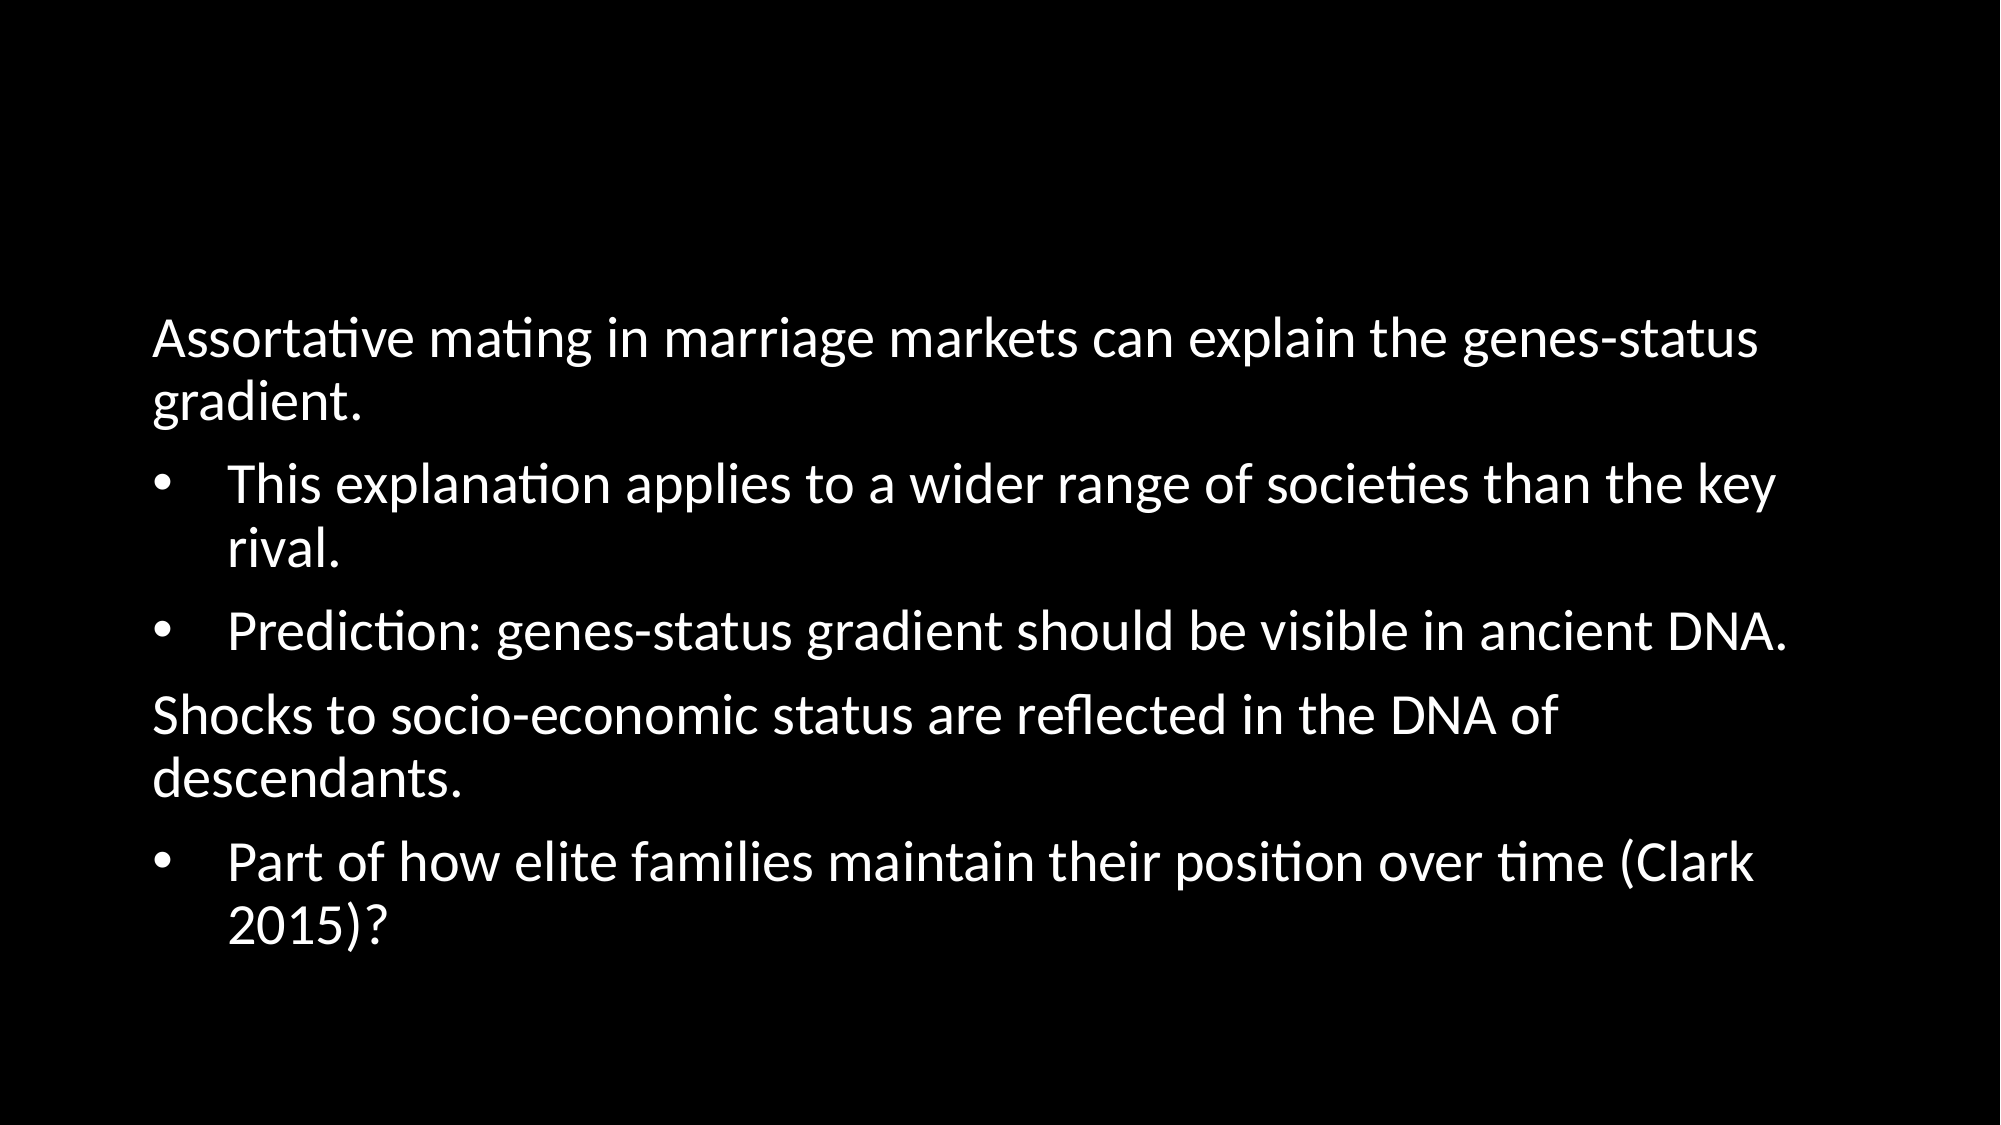

#
Assortative mating in marriage markets can explain the genes-status gradient.
This explanation applies to a wider range of societies than the key rival.
Prediction: genes-status gradient should be visible in ancient DNA.
Shocks to socio-economic status are reflected in the DNA of descendants.
Part of how elite families maintain their position over time (Clark 2015)?